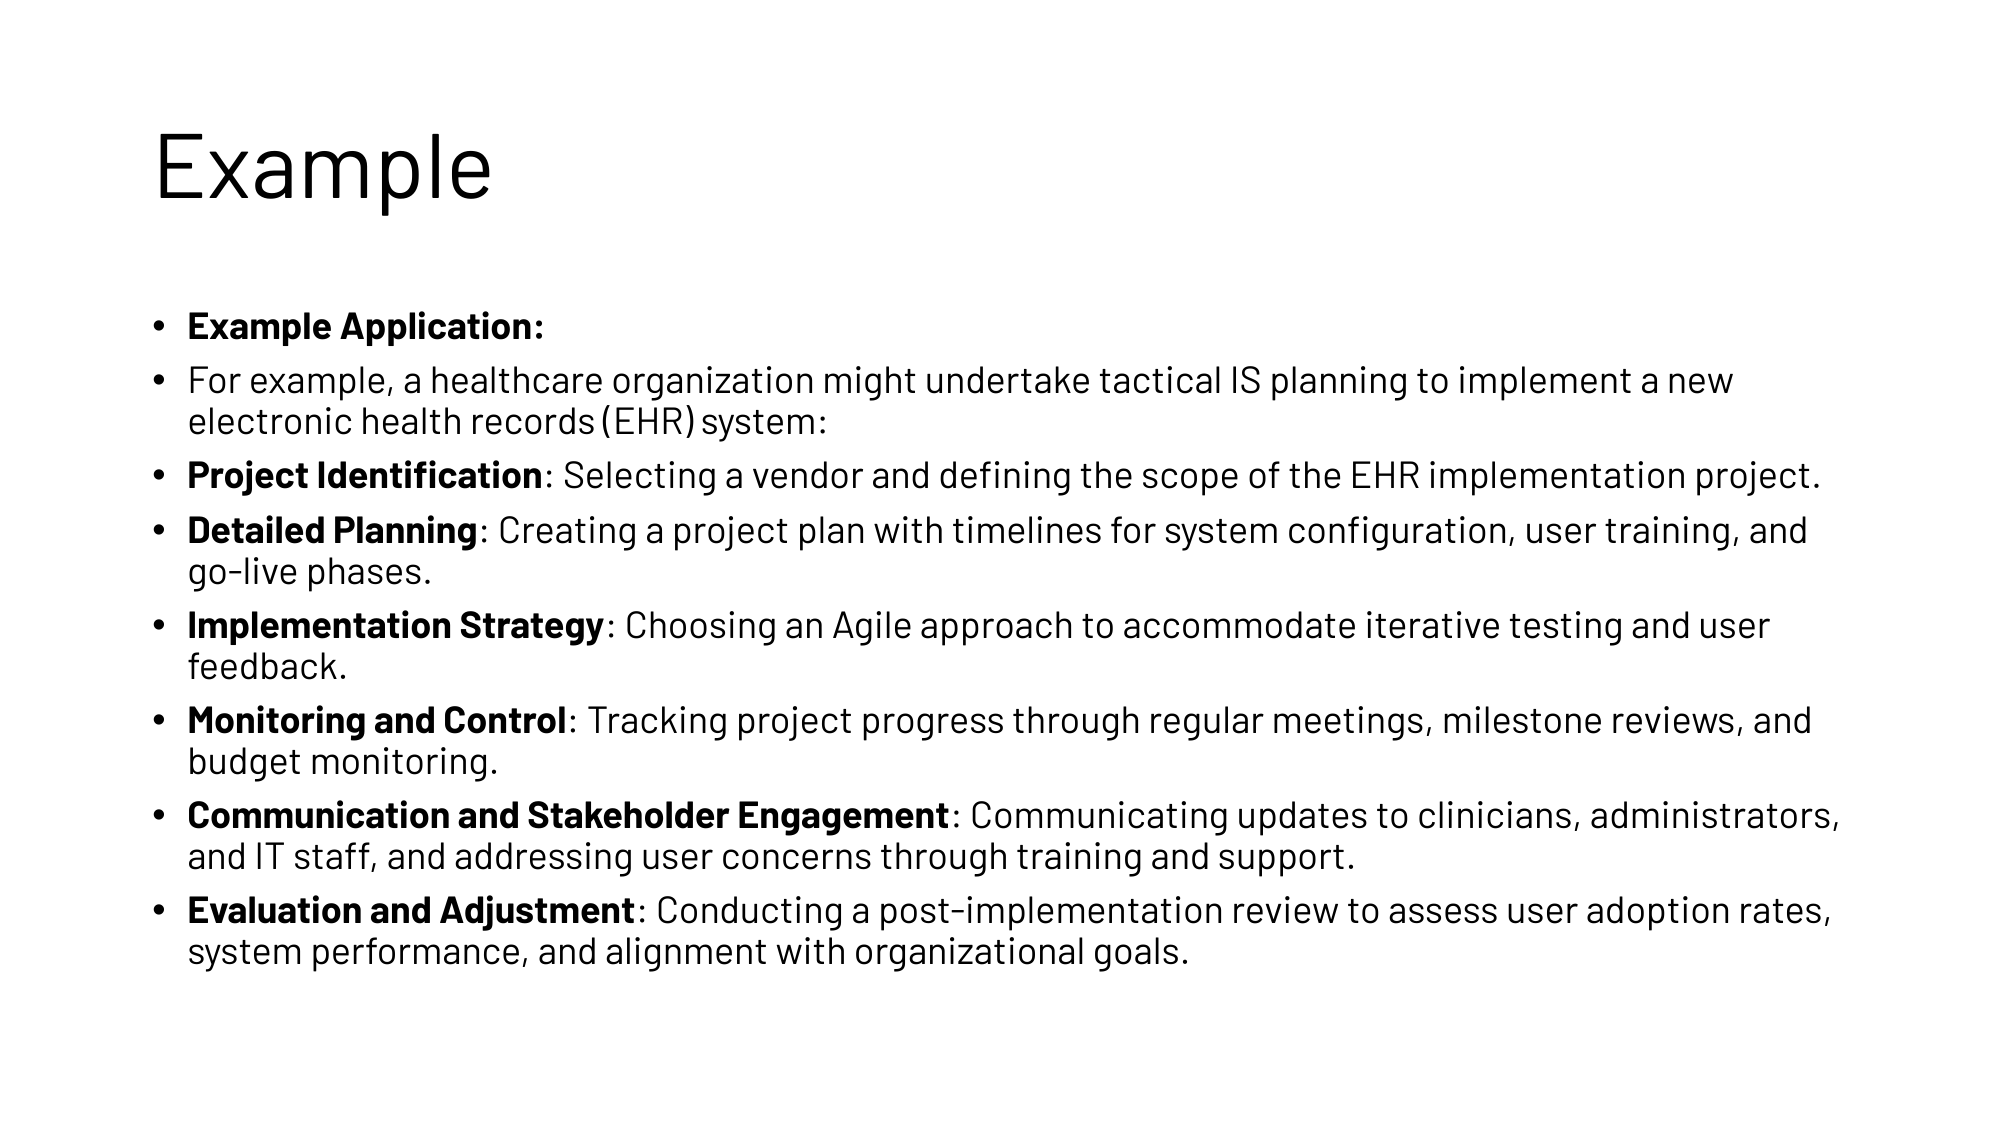

# Example
Example Application:
For example, a healthcare organization might undertake tactical IS planning to implement a new electronic health records (EHR) system:
Project Identification: Selecting a vendor and defining the scope of the EHR implementation project.
Detailed Planning: Creating a project plan with timelines for system configuration, user training, and go-live phases.
Implementation Strategy: Choosing an Agile approach to accommodate iterative testing and user feedback.
Monitoring and Control: Tracking project progress through regular meetings, milestone reviews, and budget monitoring.
Communication and Stakeholder Engagement: Communicating updates to clinicians, administrators, and IT staff, and addressing user concerns through training and support.
Evaluation and Adjustment: Conducting a post-implementation review to assess user adoption rates, system performance, and alignment with organizational goals.